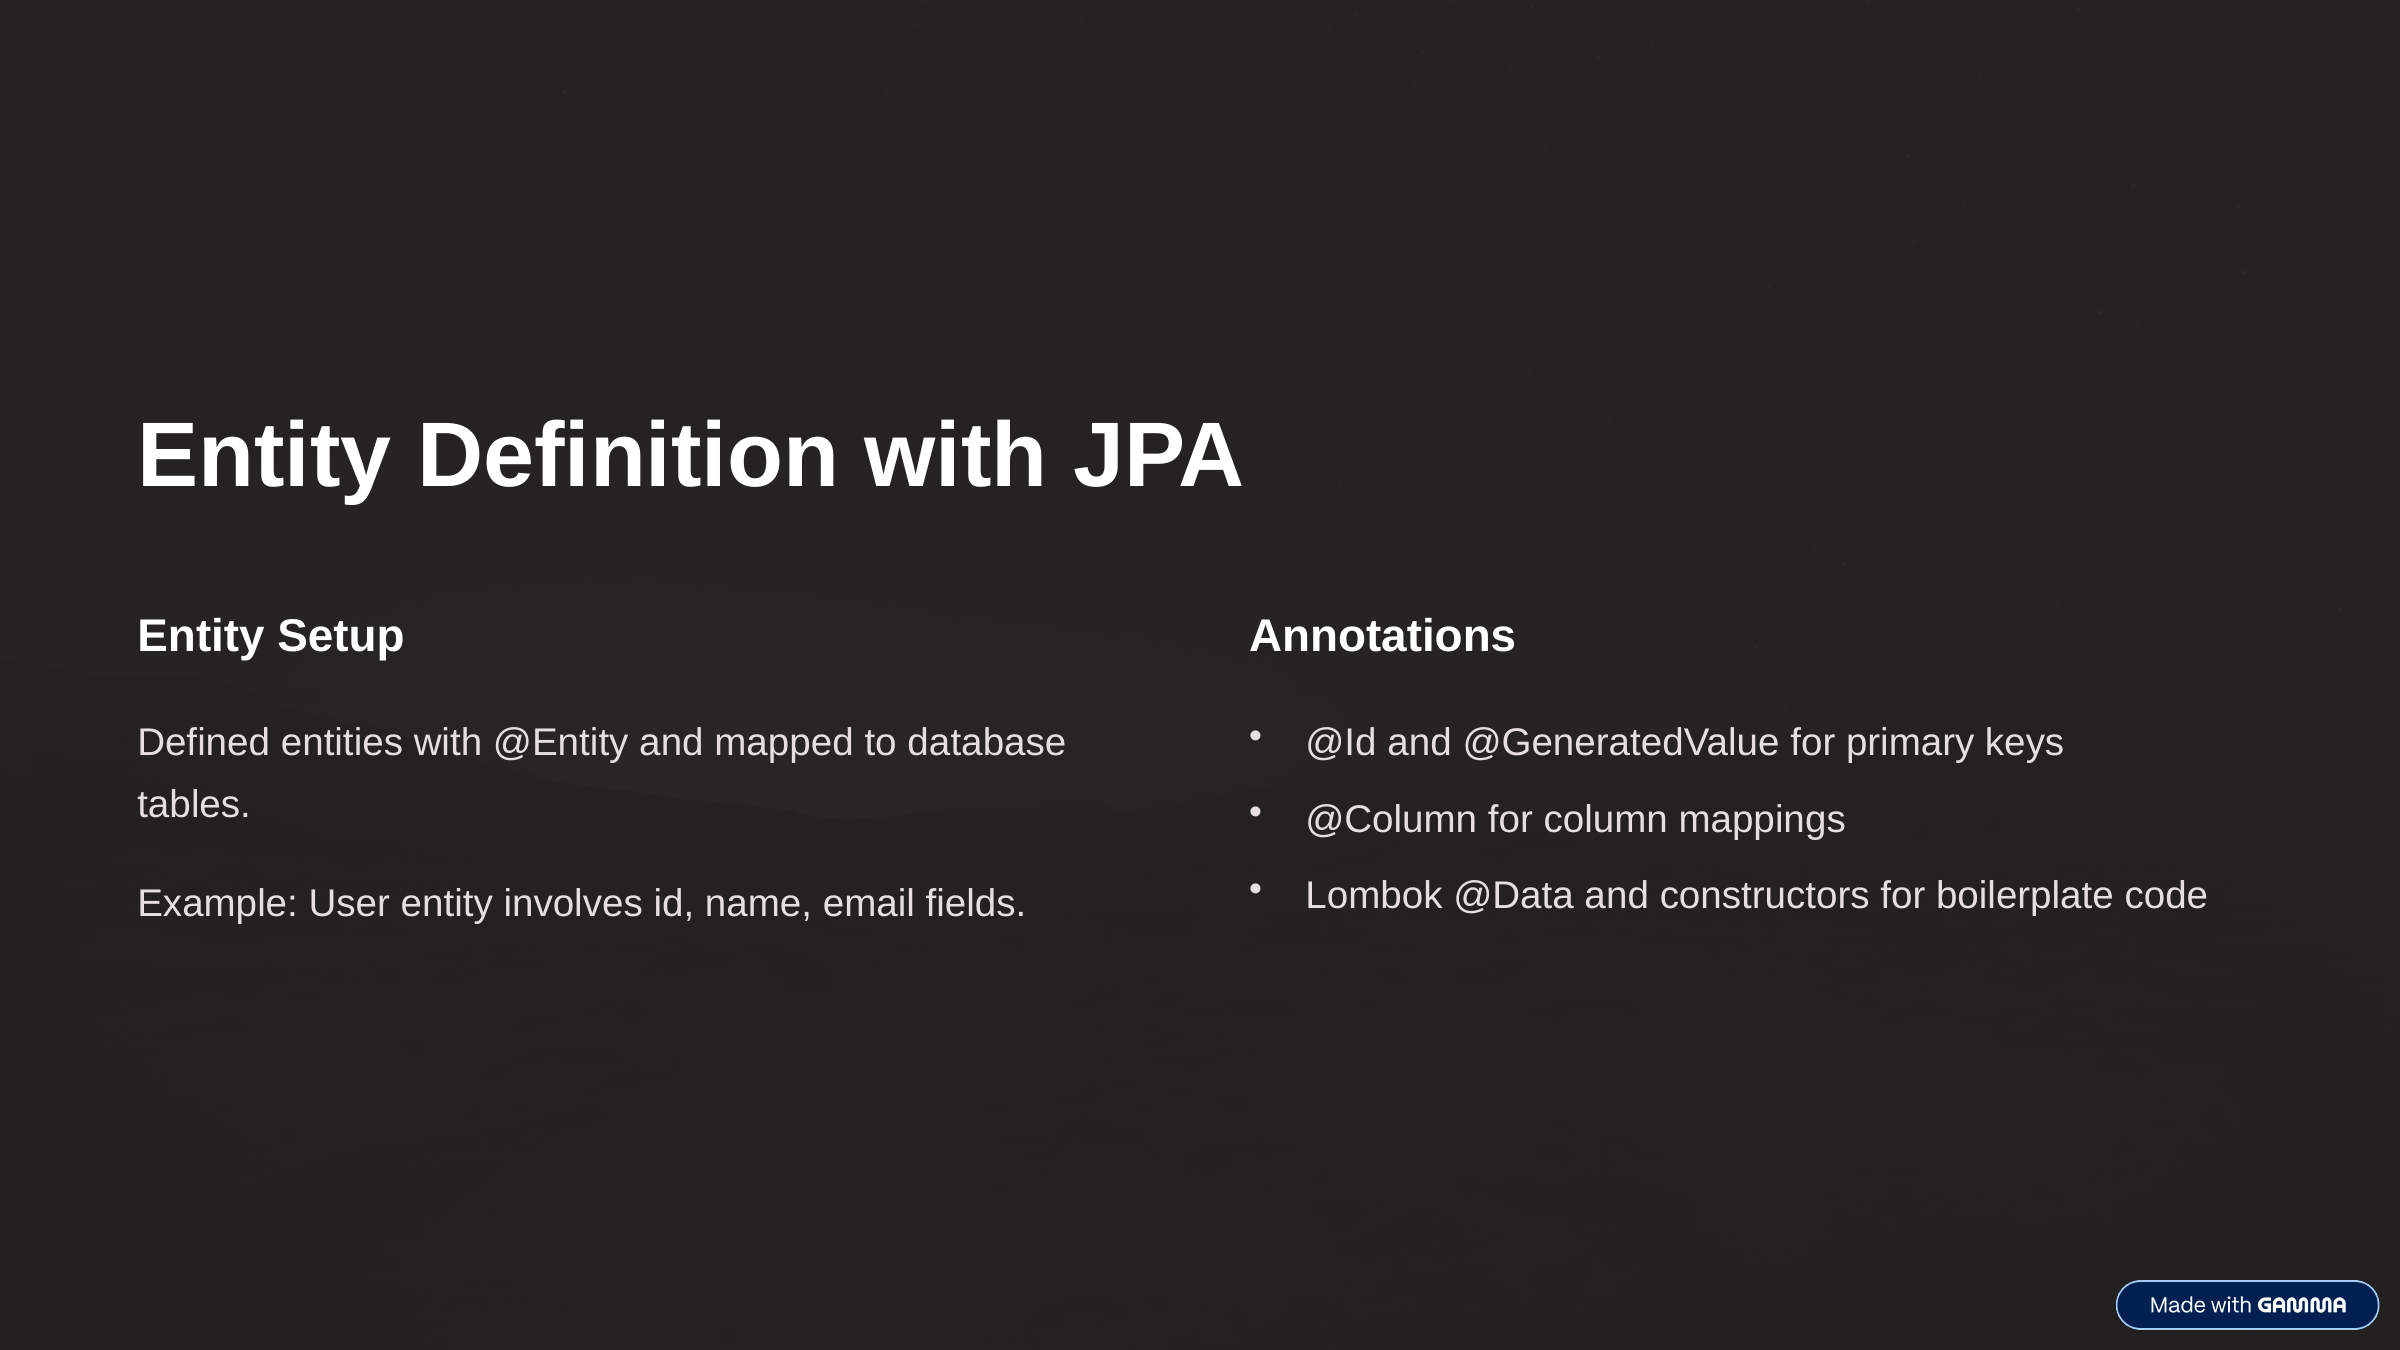

Entity Definition with JPA
Entity Setup
Annotations
Defined entities with @Entity and mapped to database tables.
@Id and @GeneratedValue for primary keys
@Column for column mappings
Lombok @Data and constructors for boilerplate code
Example: User entity involves id, name, email fields.